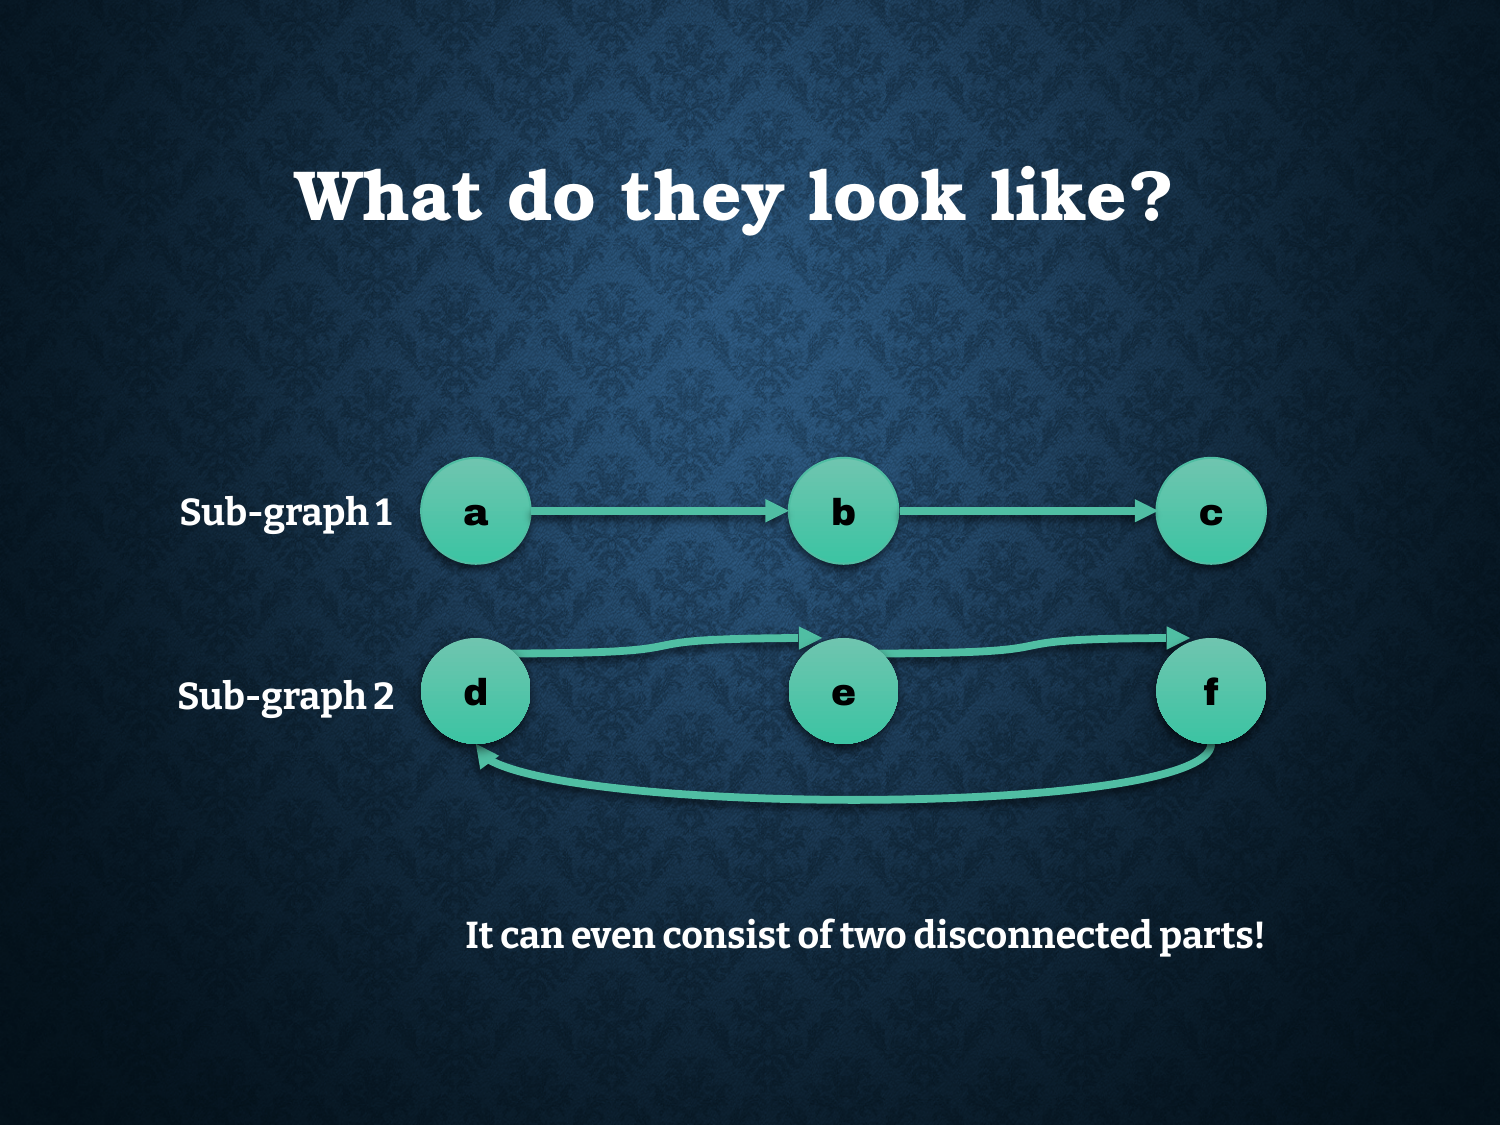

What do they look like?
a
b
c
d
e
f
Sub-graph 1
Sub-graph 2
It can even consist of two disconnected parts!